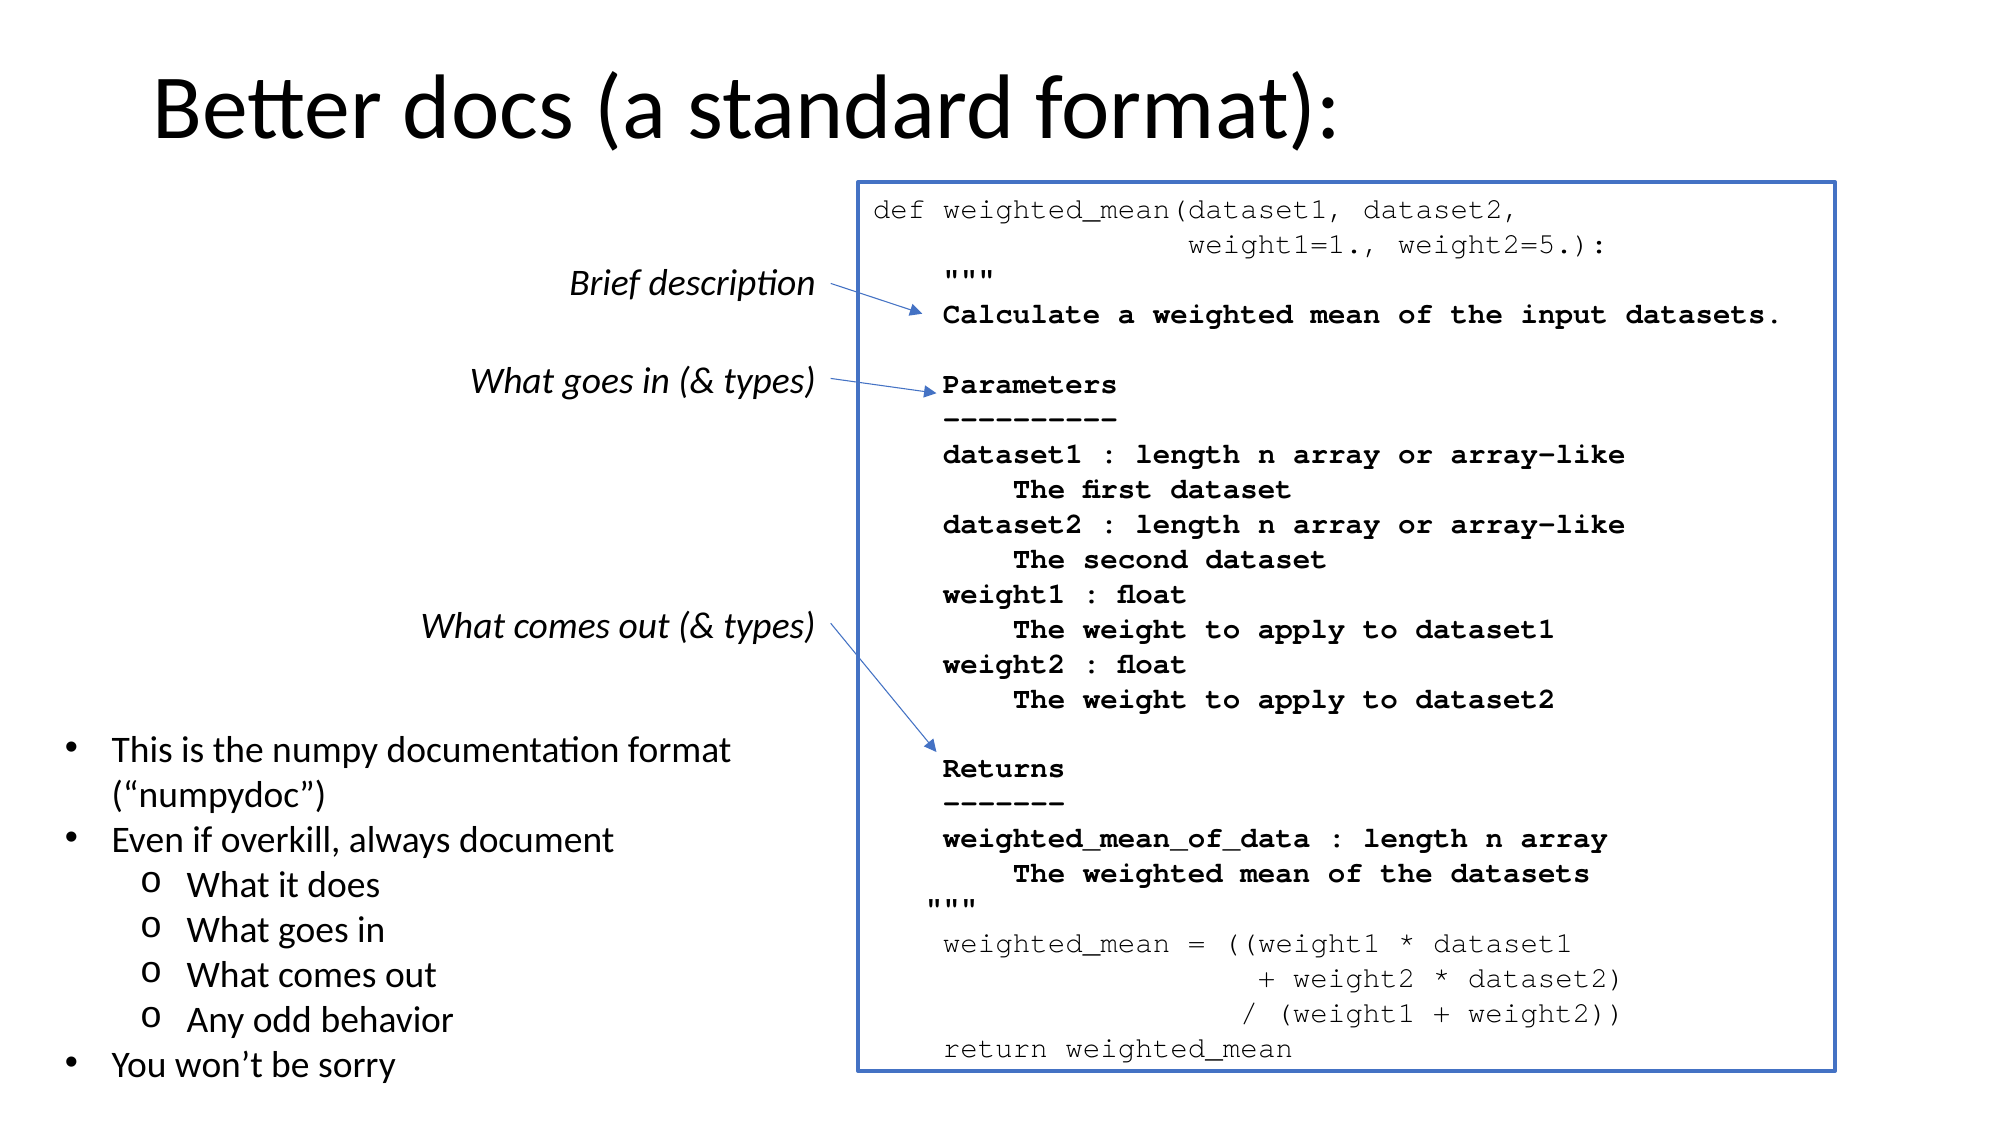

# Better docs (a standard format):
def weighted_mean(dataset1, dataset2,
                  weight1=1., weight2=5.):
    """
    Calculate a weighted mean of the input datasets.

    Parameters
    ----------
    dataset1 : length n array or array-like
        The first dataset
    dataset2 : length n array or array-like
        The second dataset
    weight1 : float
        The weight to apply to dataset1
    weight2 : float
        The weight to apply to dataset2

    Returns
    -------
    weighted_mean_of_data : length n array
        The weighted mean of the datasets
   """
    weighted_mean = ((weight1 * dataset1
                      + weight2 * dataset2)
                     / (weight1 + weight2))
    return weighted_mean
Brief description
What goes in (& types)
What comes out (& types)
This is the numpy documentation format (“numpydoc”)
Even if overkill, always document
What it does
What goes in
What comes out
Any odd behavior
You won’t be sorry